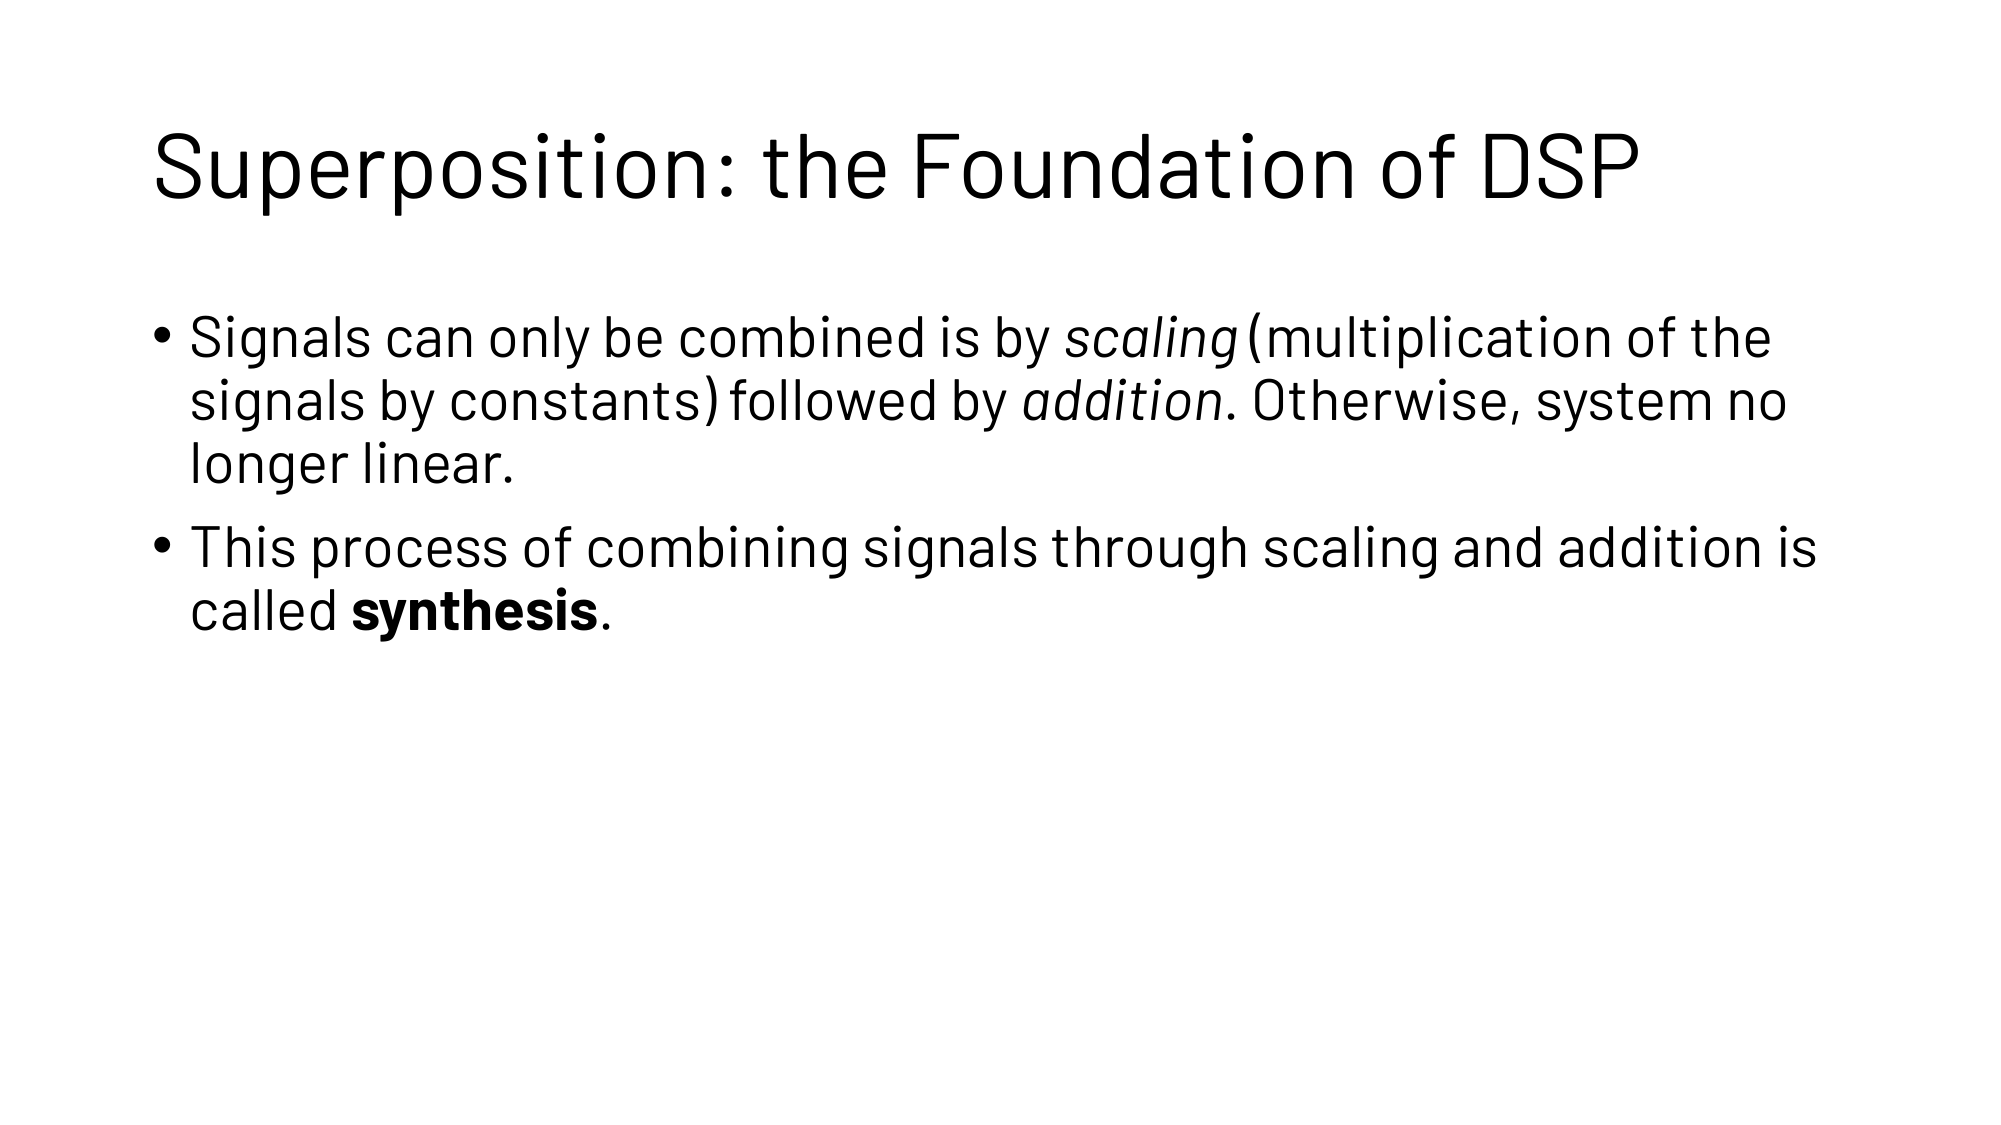

# Superposition: the Foundation of DSP
Signals can only be combined is by scaling (multiplication of the signals by constants) followed by addition. Otherwise, system no longer linear.
This process of combining signals through scaling and addition is called synthesis.